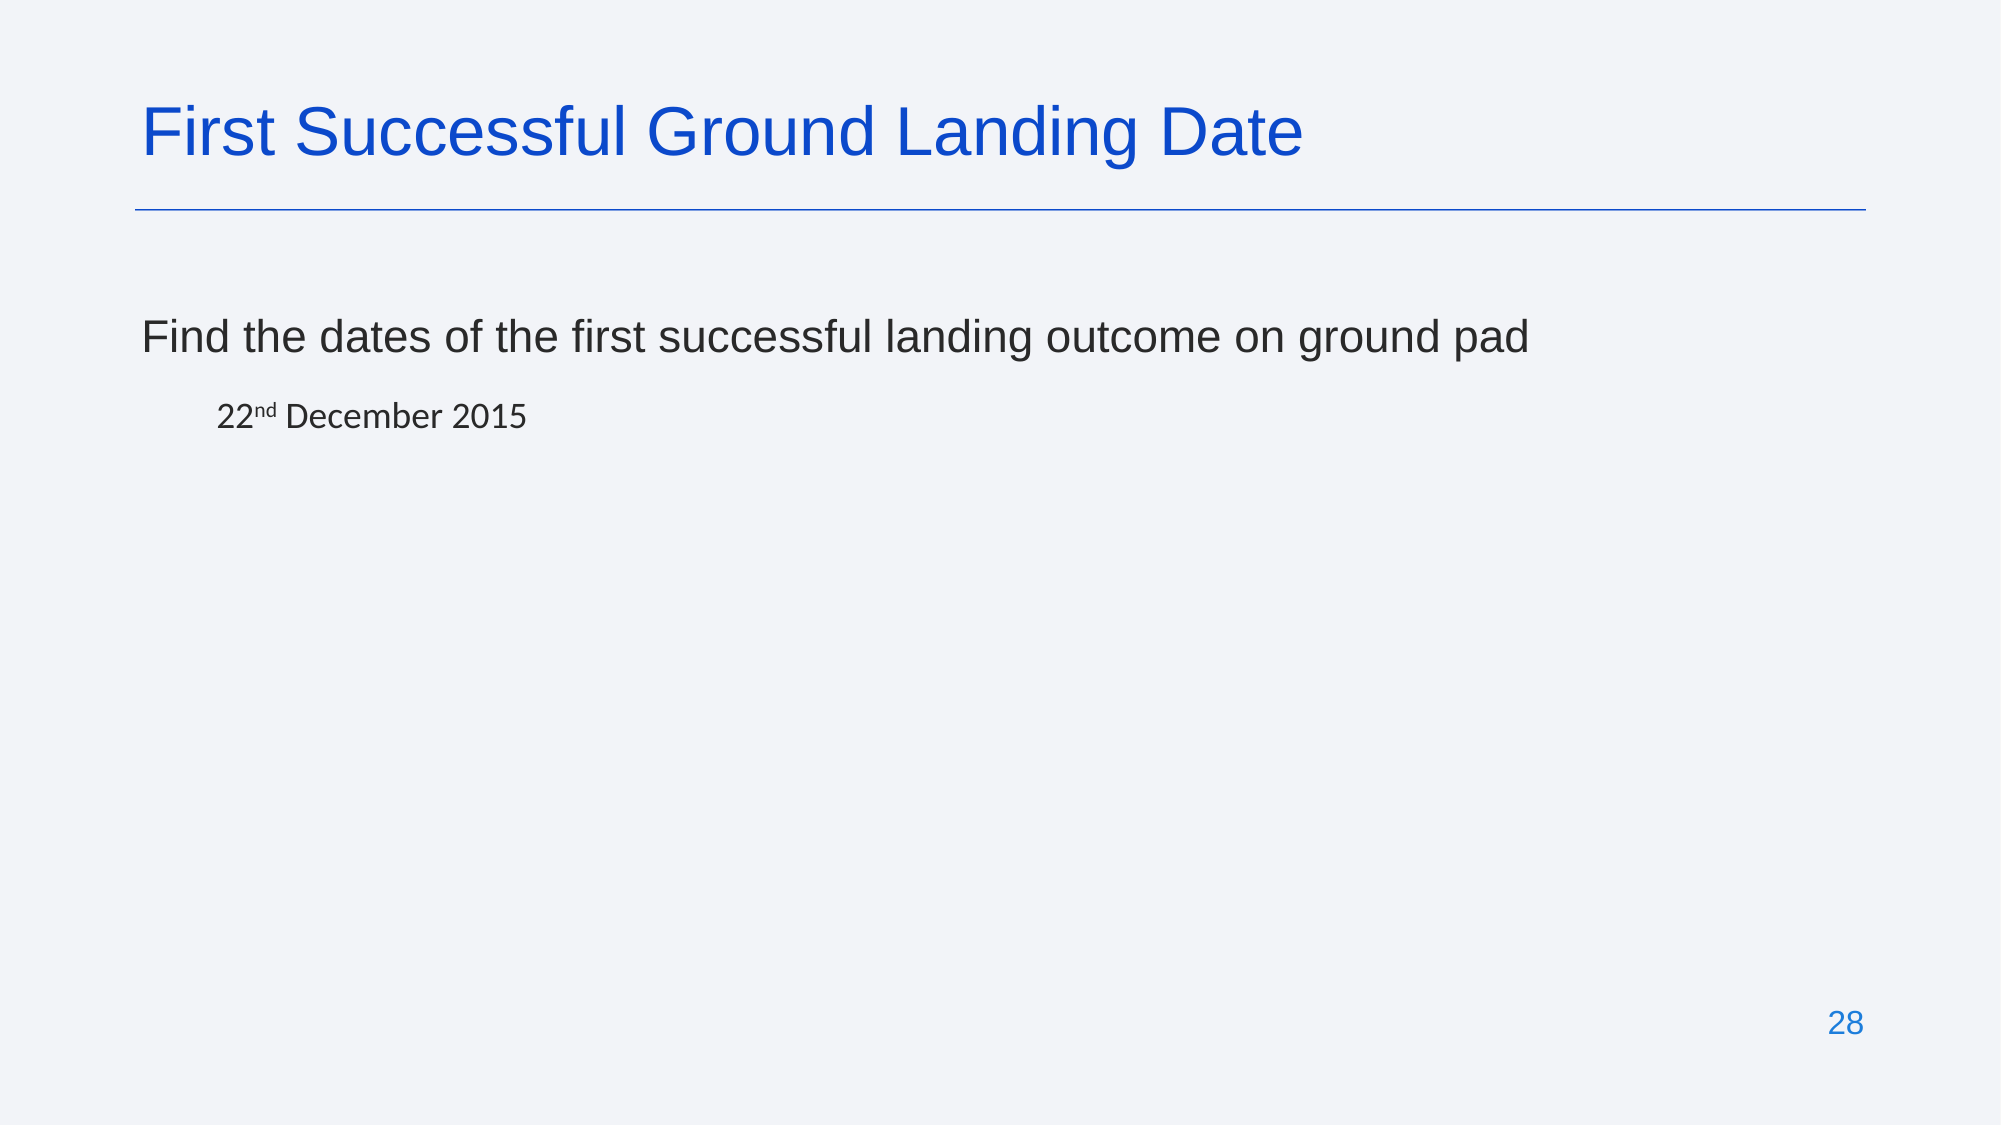

First Successful Ground Landing Date
Find the dates of the first successful landing outcome on ground pad
22nd December 2015
28